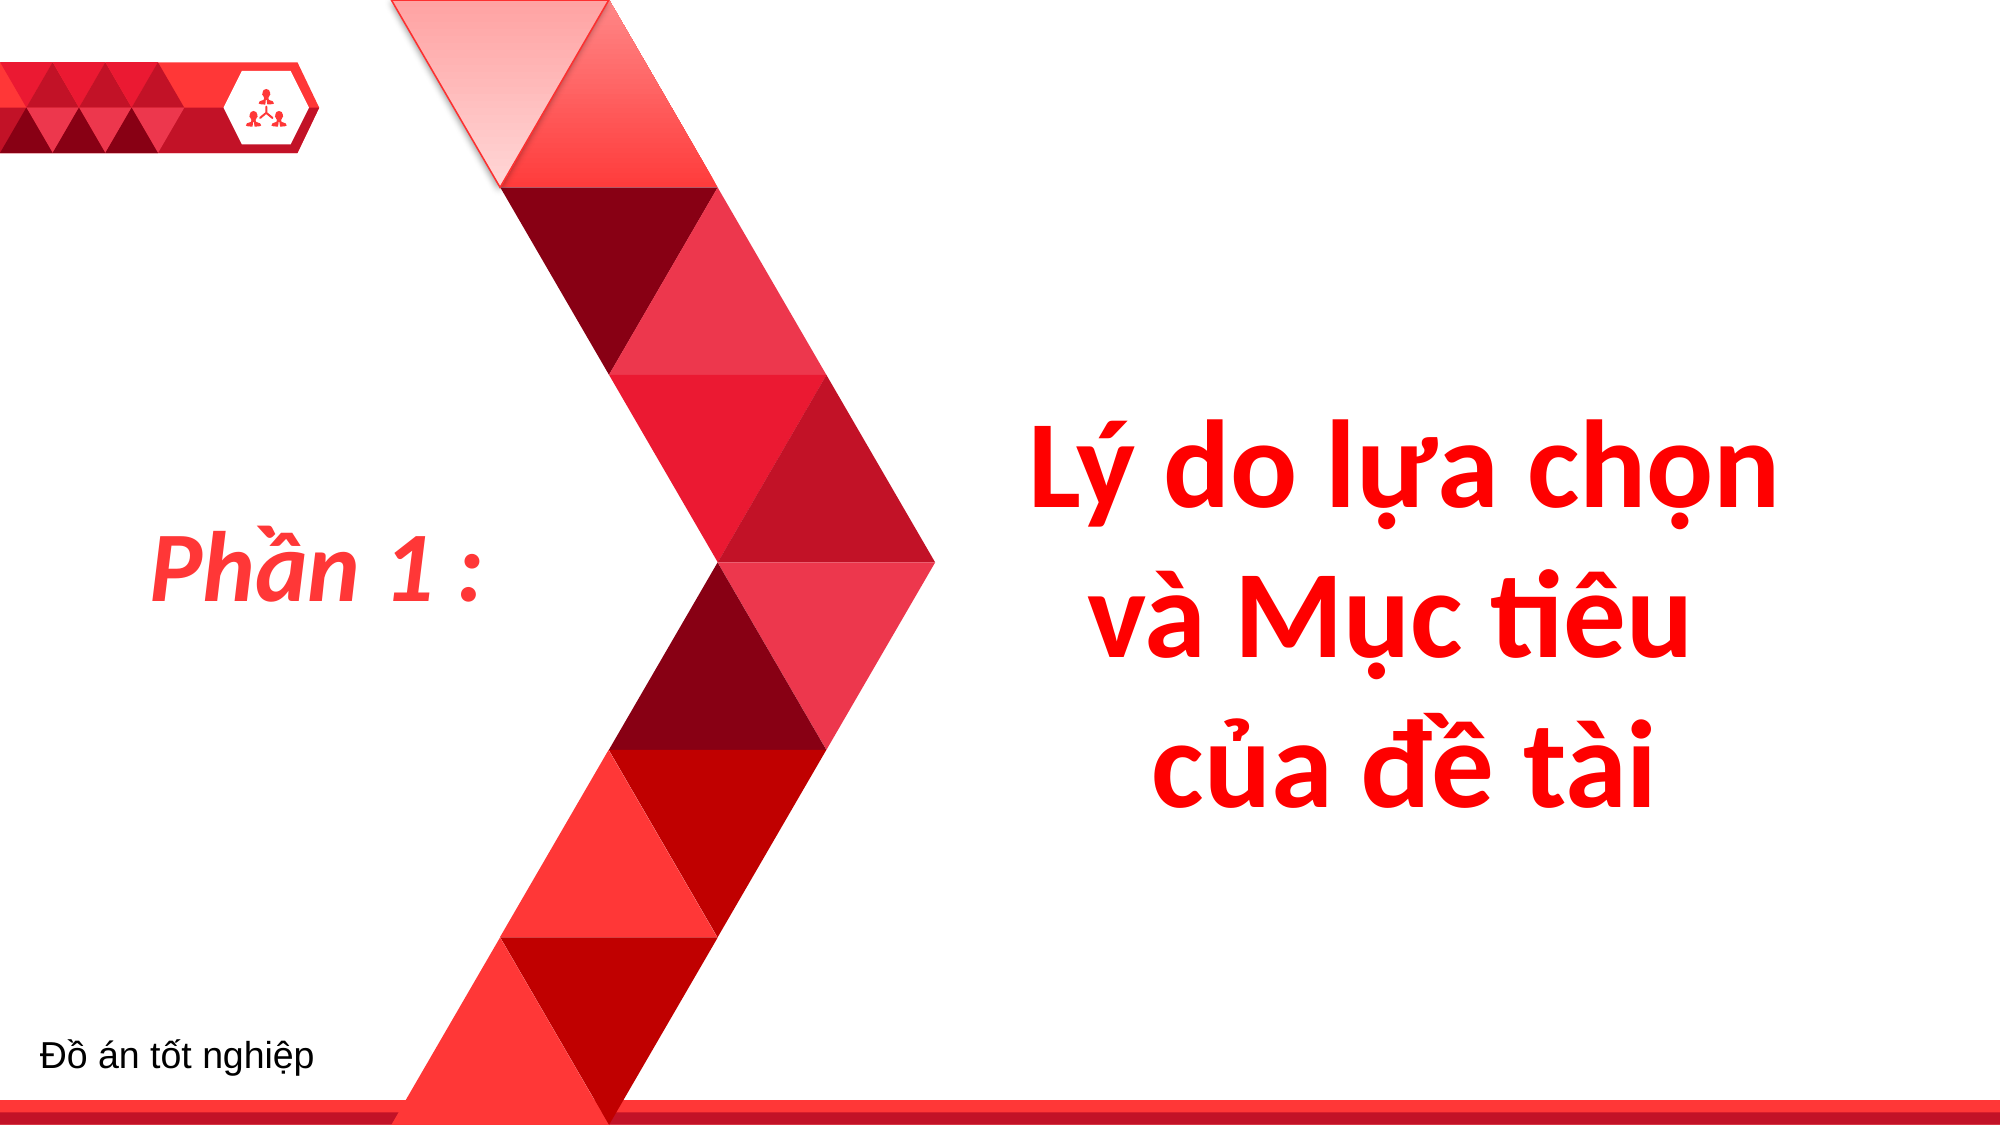

Lý do lựa chọn và Mục tiêu
của đề tài
1
Phần 1 :
Đồ án tốt nghiệp